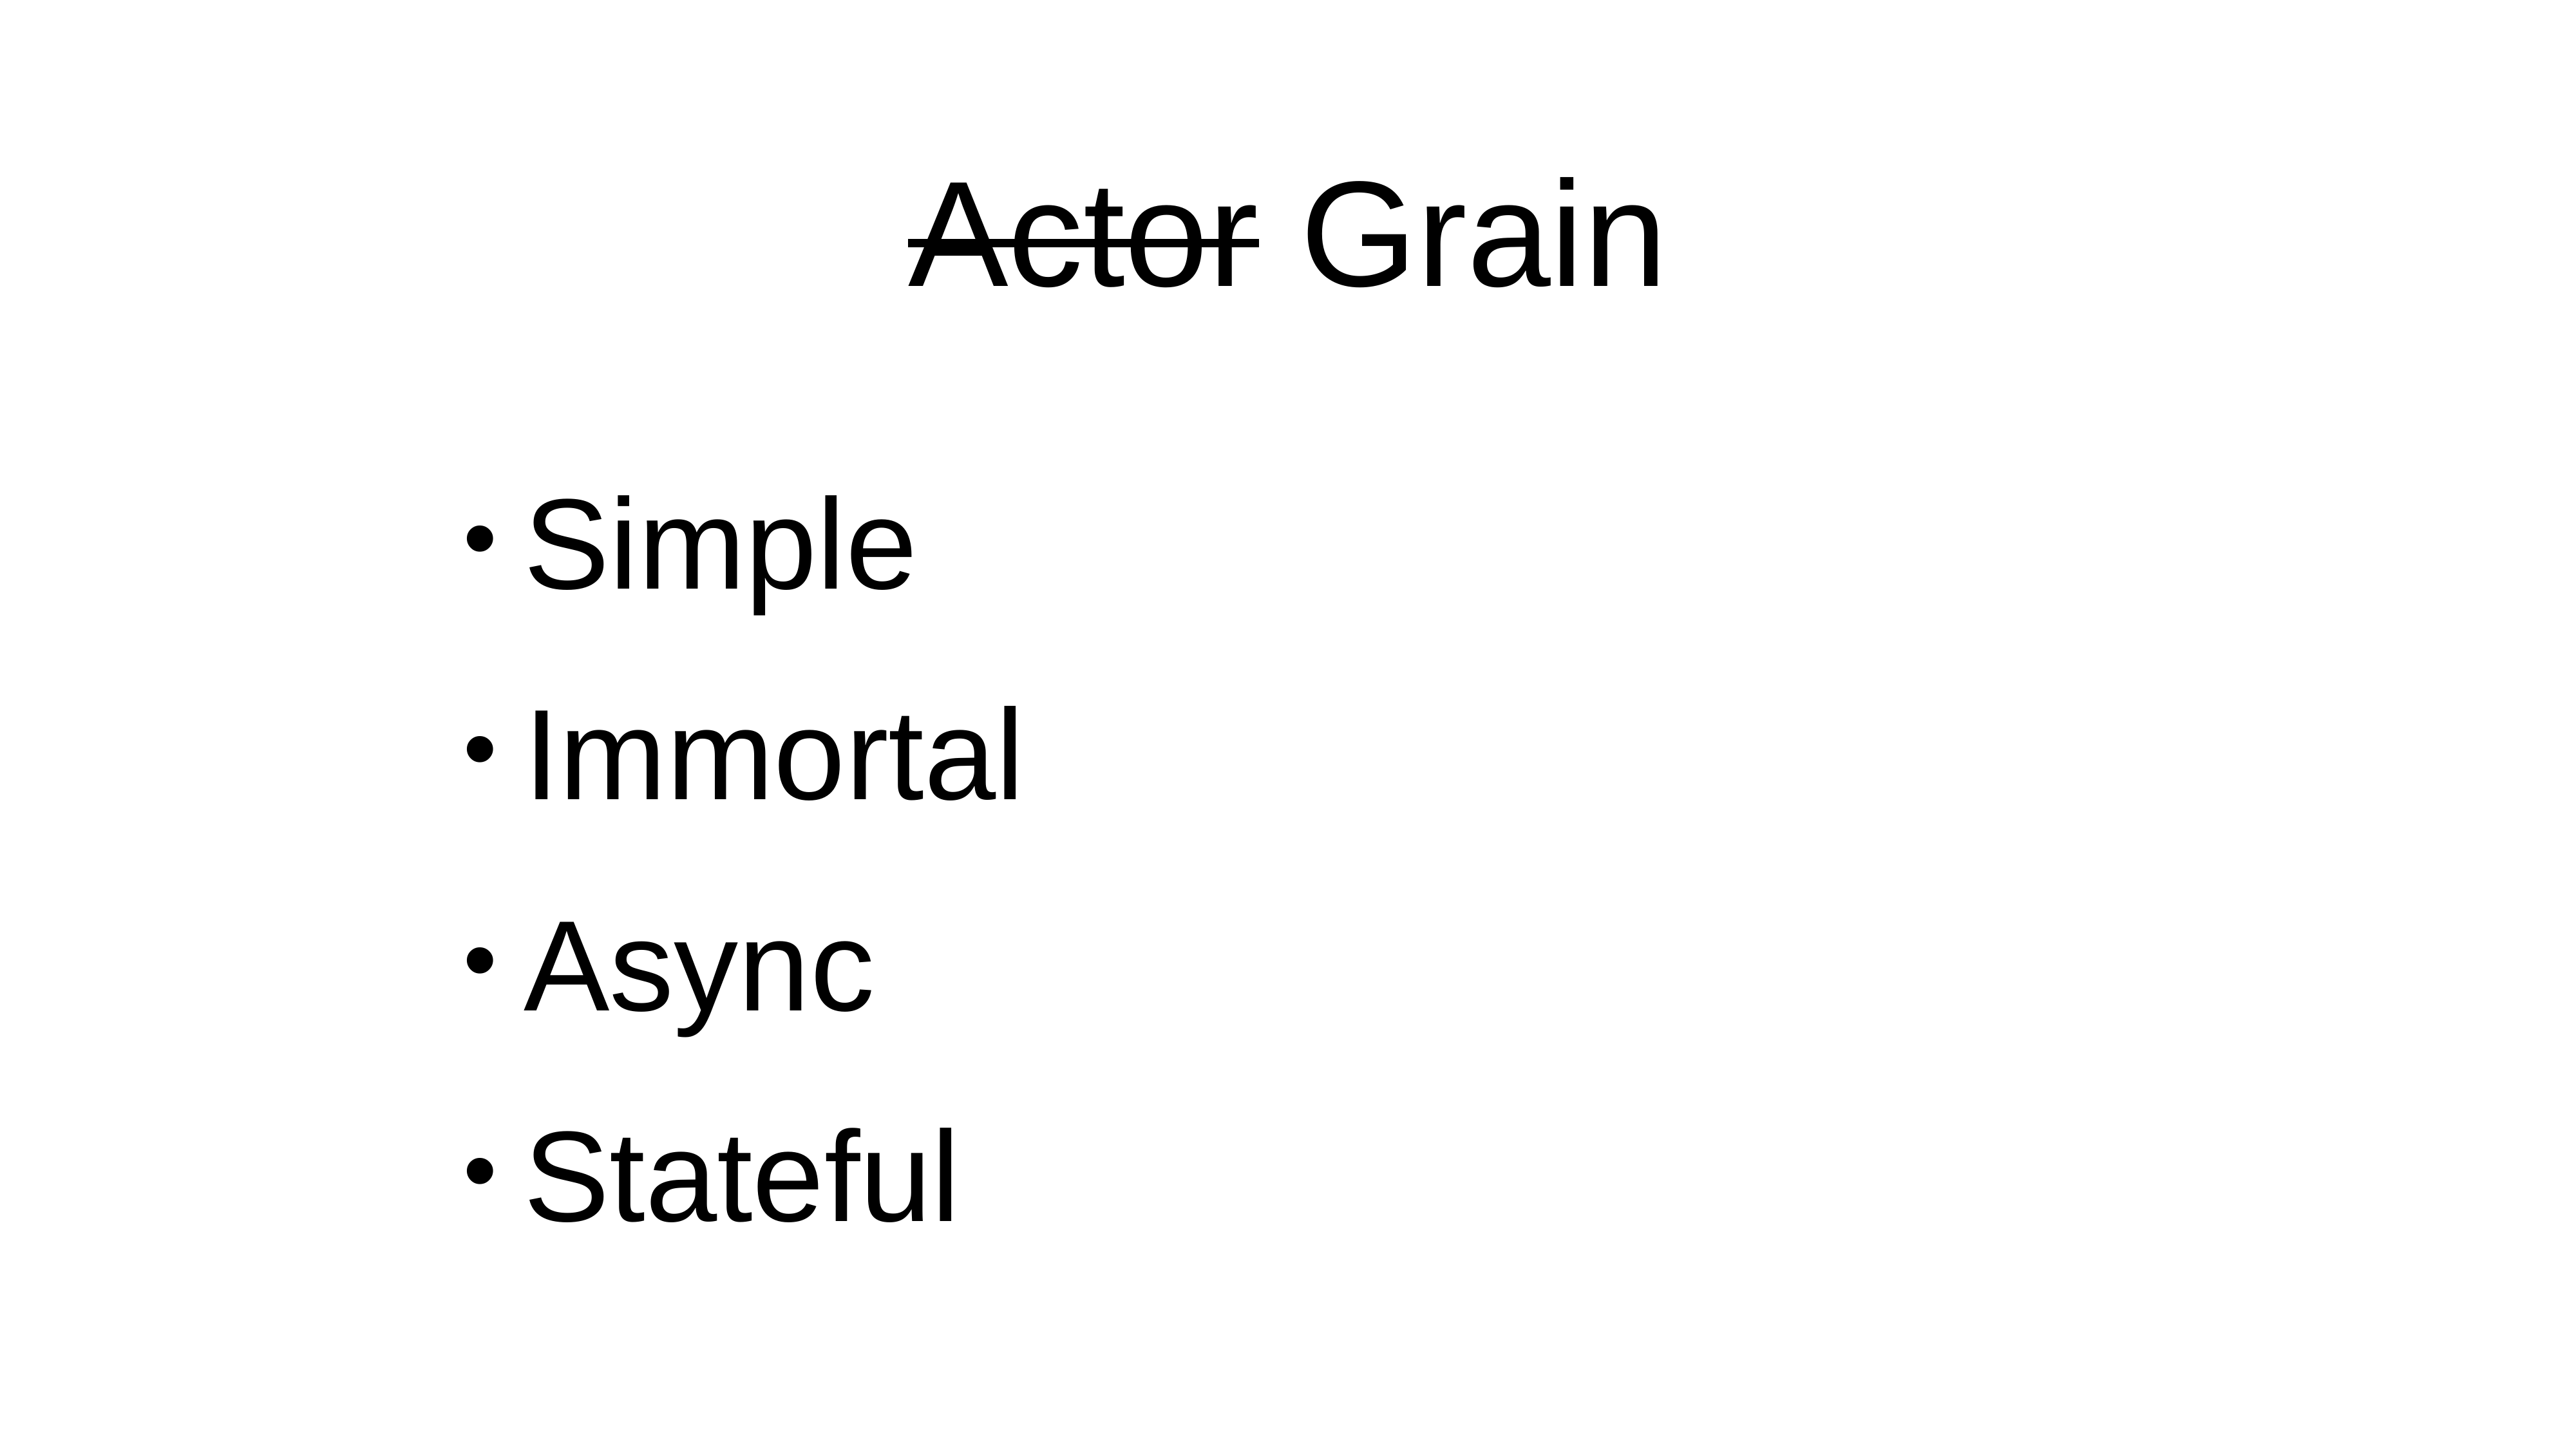

# Actor Grain
Simple
Immortal
Async
Stateful